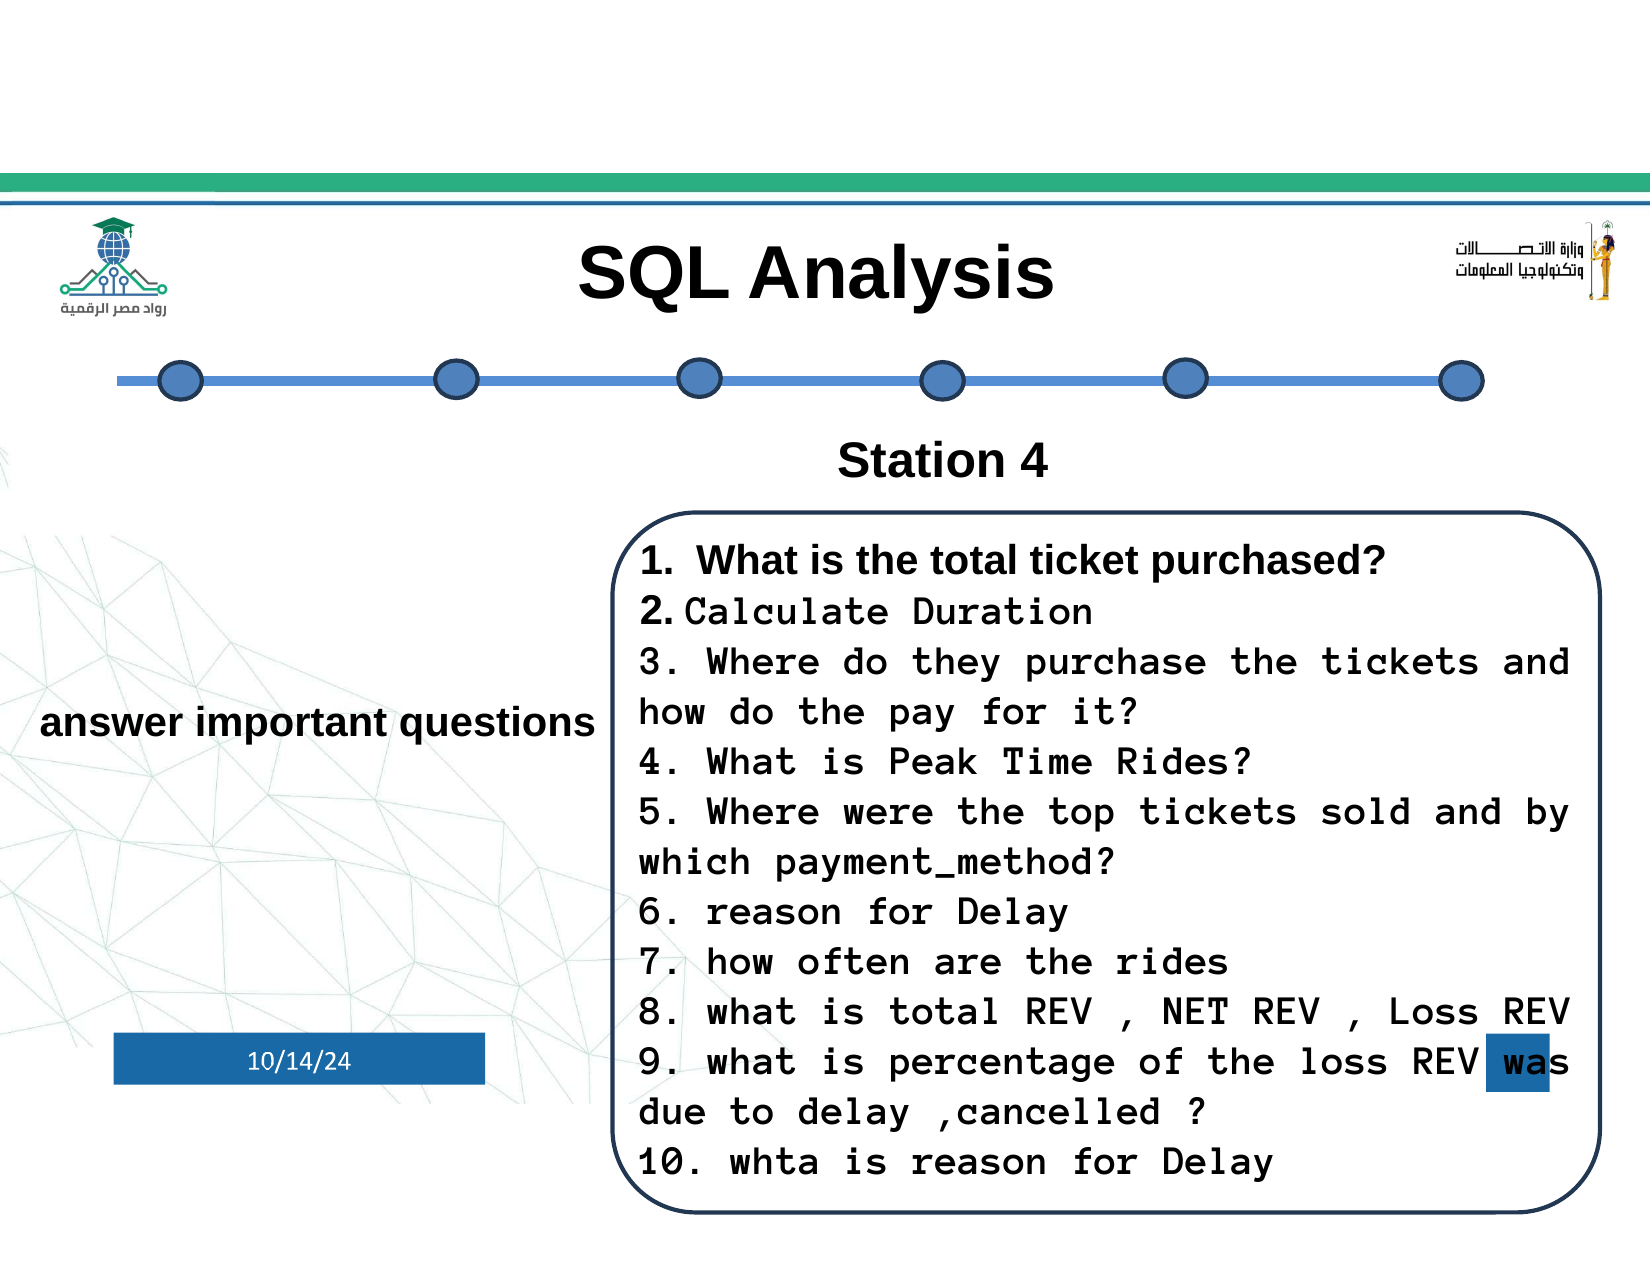

SQL Analysis

Station 4

What is the total ticket purchased?
2. Calculate Duration
3. Where do they purchase the tickets and how do the pay for it?
4. What is Peak Time Rides?
5. Where were the top tickets sold and by which payment_method?
6. reason for Delay
7. how often are the rides
8. what is total REV , NET REV , Loss REV
9. what is percentage of the loss REV was due to delay ,cancelled ?
10. whta is reason for Delay
answer important questions